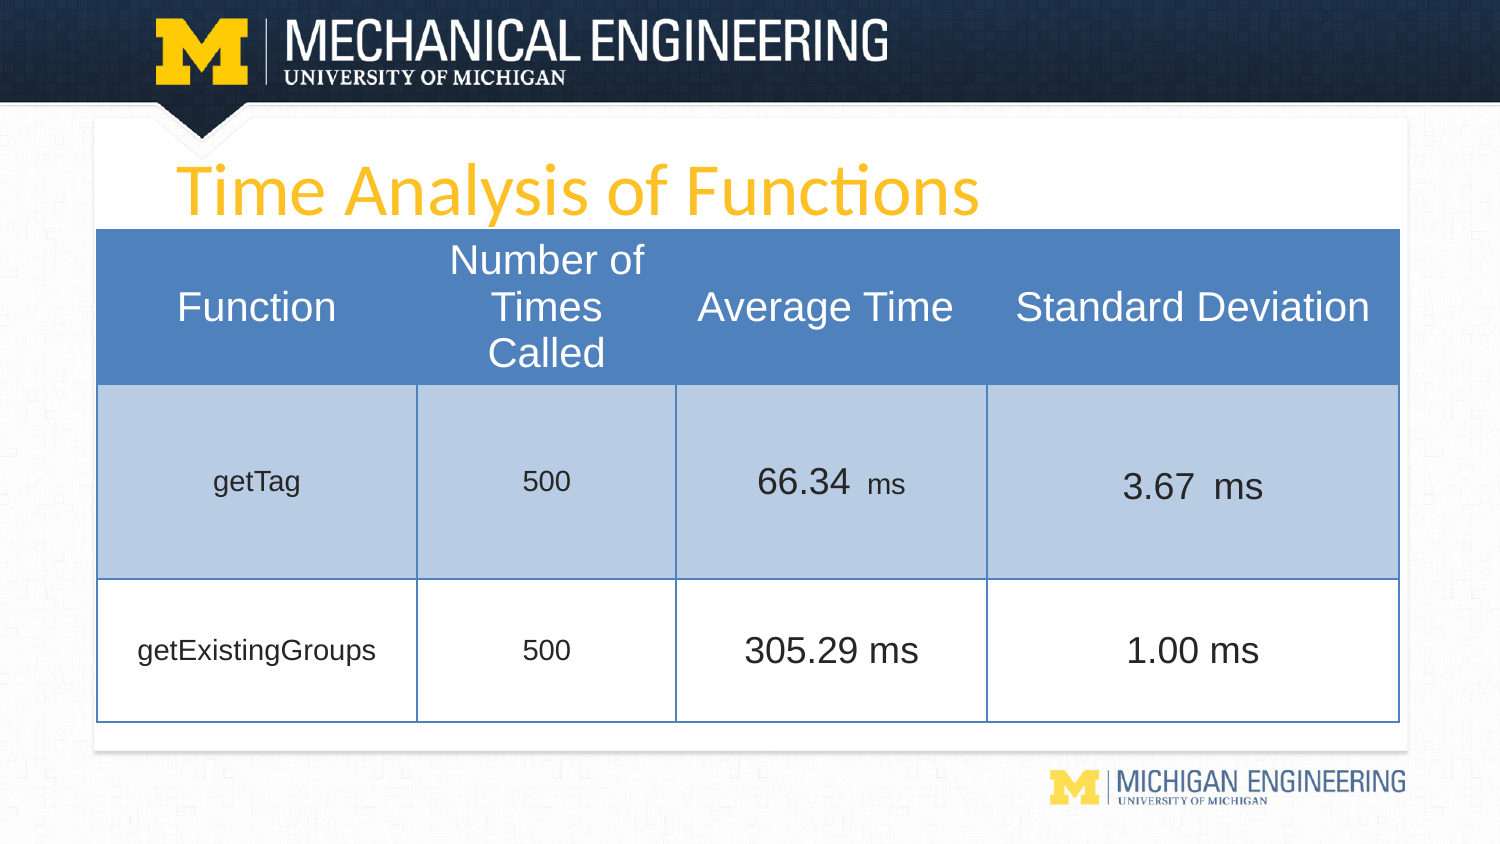

# Time Analysis of Functions
| Function | Number of Times Called | Average Time | Standard Deviation |
| --- | --- | --- | --- |
| getTag | 500 | 66.34 ms | 3.67 ms |
| getExistingGroups | 500 | 305.29 ms | 1.00 ms |